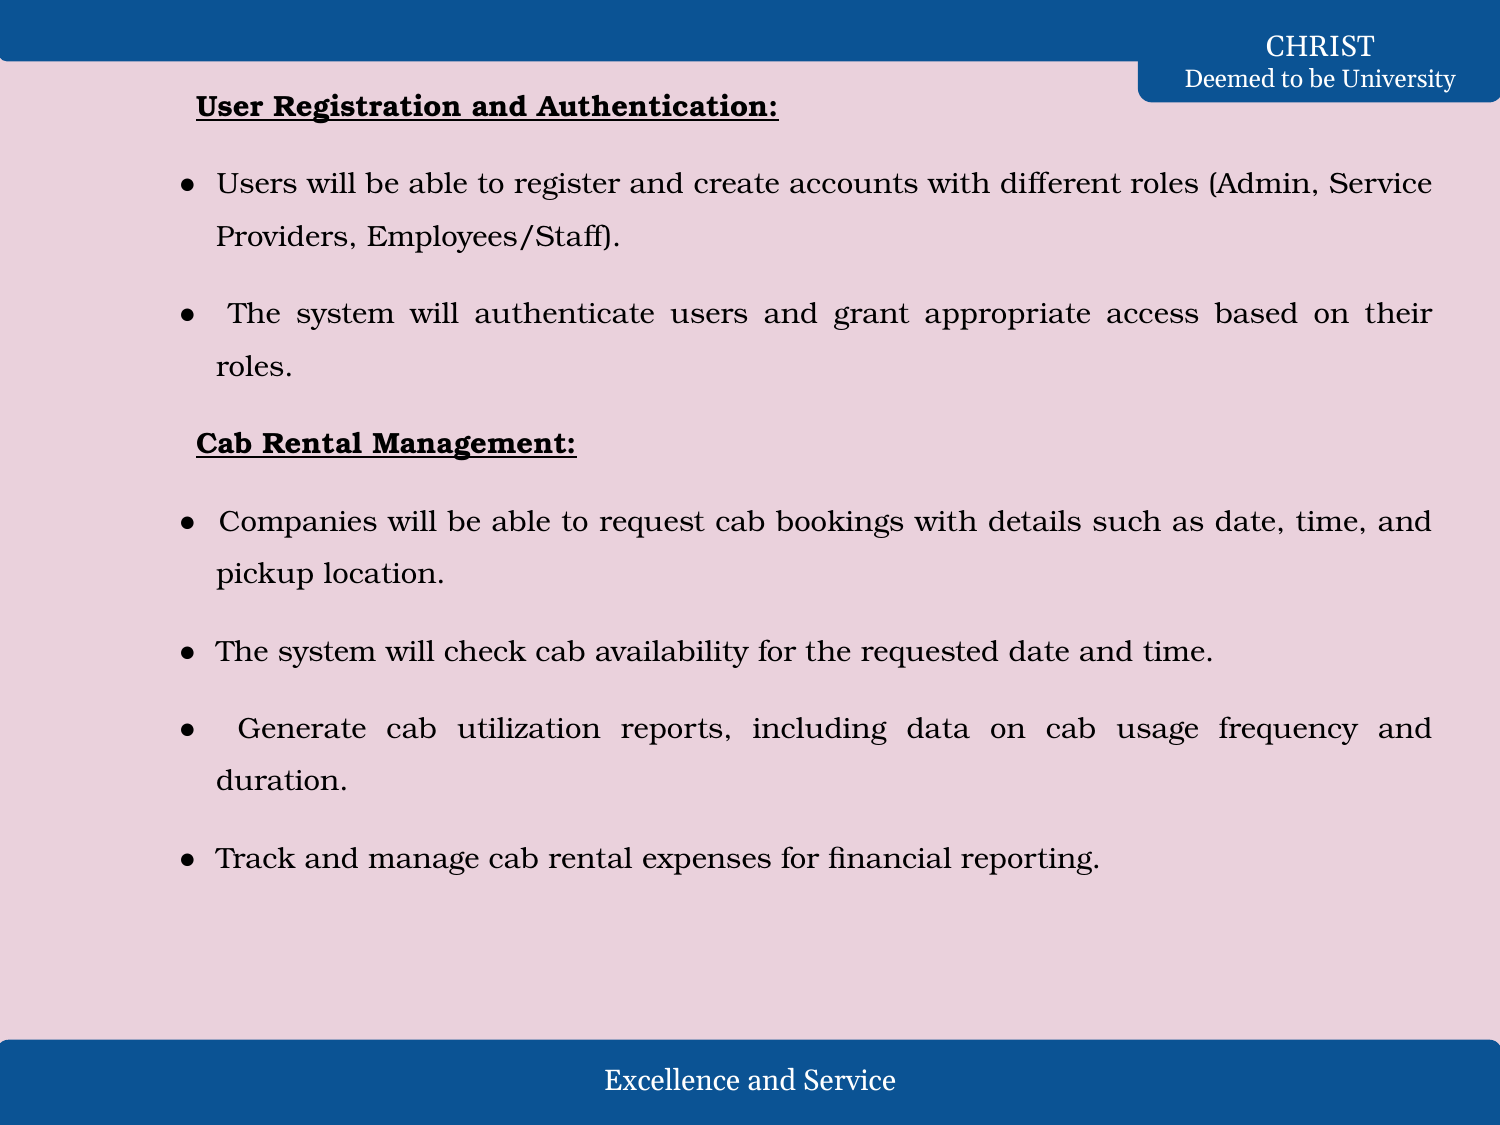

User Registration and Authentication:
●  	Users will be able to register and create accounts with different roles (Admin, Service Providers, Employees/Staff).
●  	The system will authenticate users and grant appropriate access based on their roles.
          Cab Rental Management:
●  	Companies will be able to request cab bookings with details such as date, time, and pickup location.
●  	The system will check cab availability for the requested date and time.
●  	Generate cab utilization reports, including data on cab usage frequency and duration.
●  	Track and manage cab rental expenses for financial reporting.